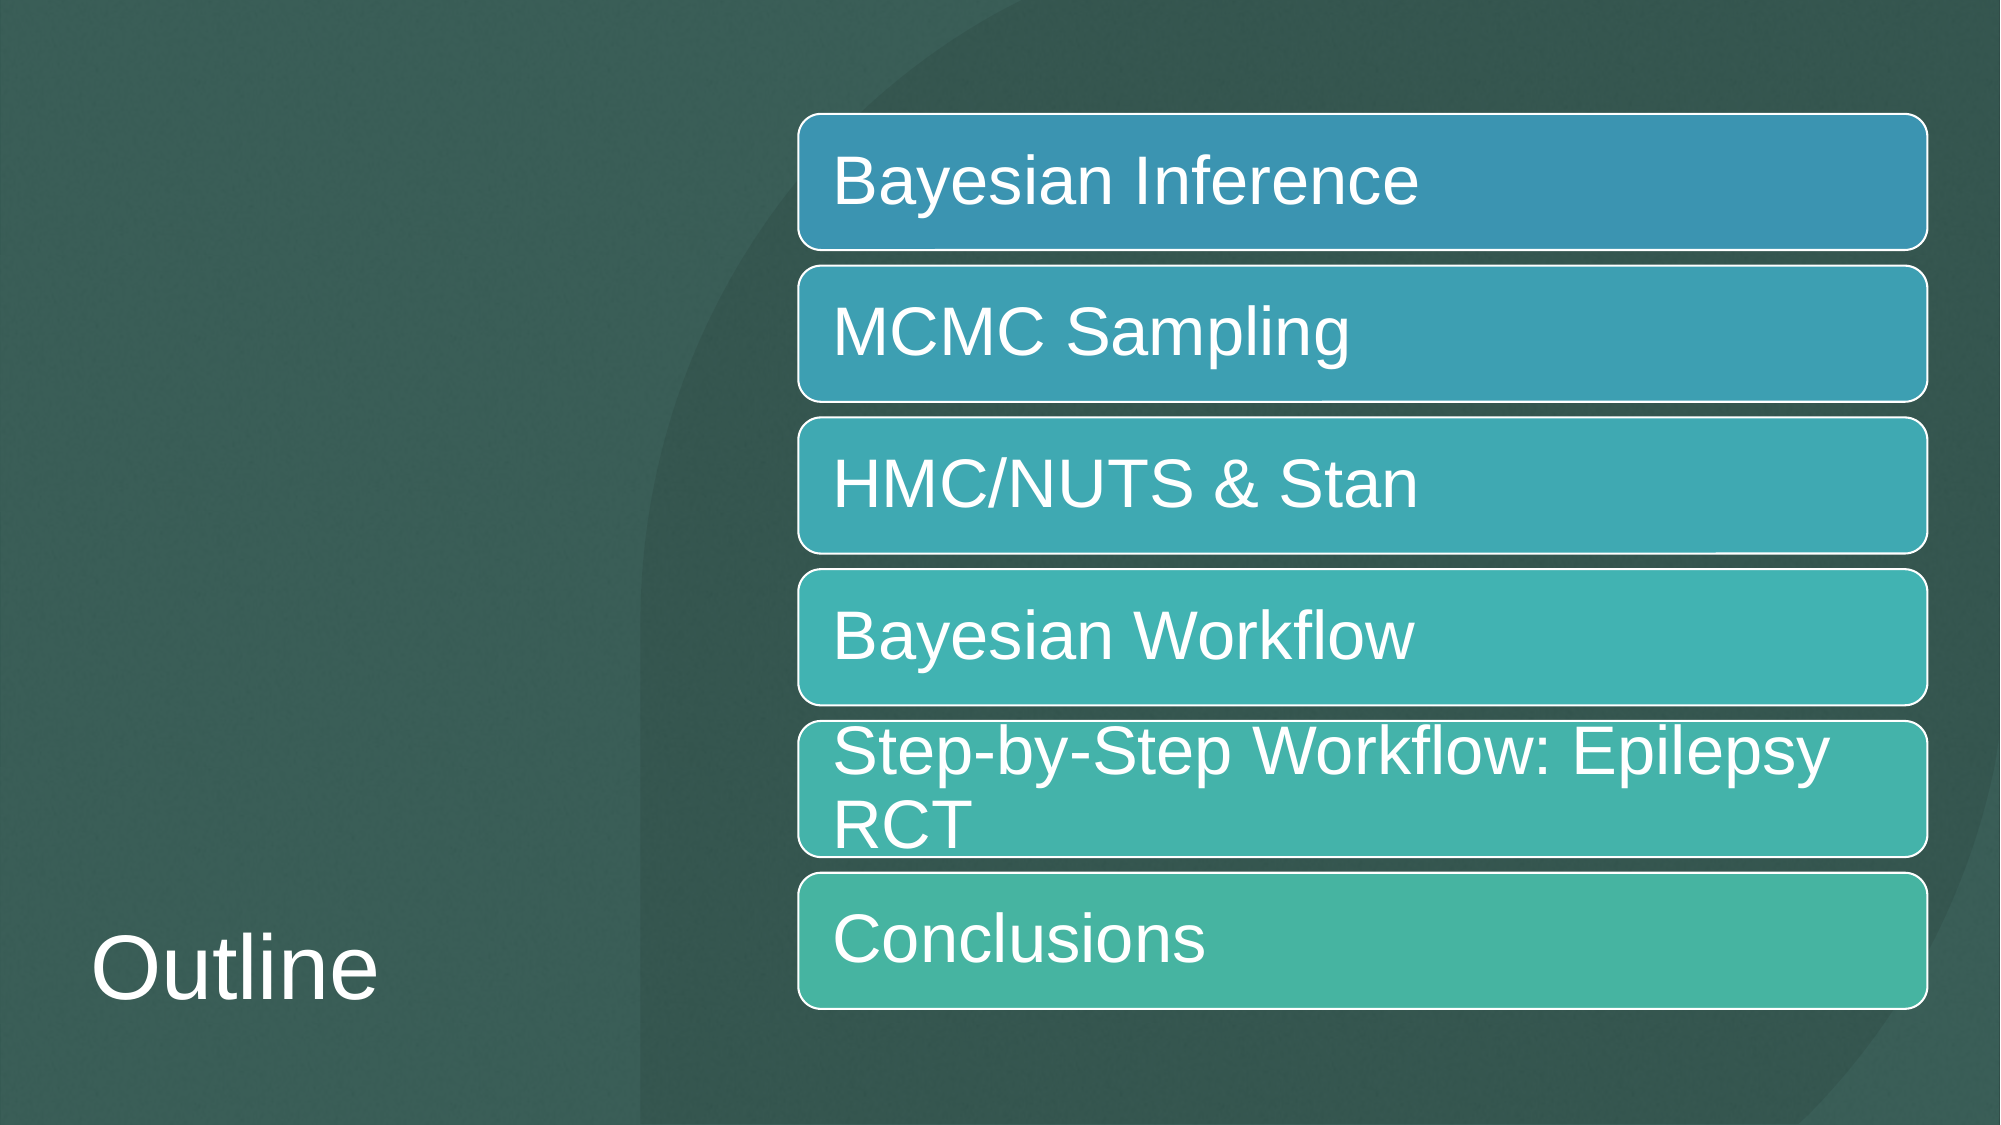

Bayesian Inference
MCMC Sampling
HMC/NUTS & Stan
Bayesian Workflow
Step-by-Step Workflow: Epilepsy RCT
Conclusions
# Outline